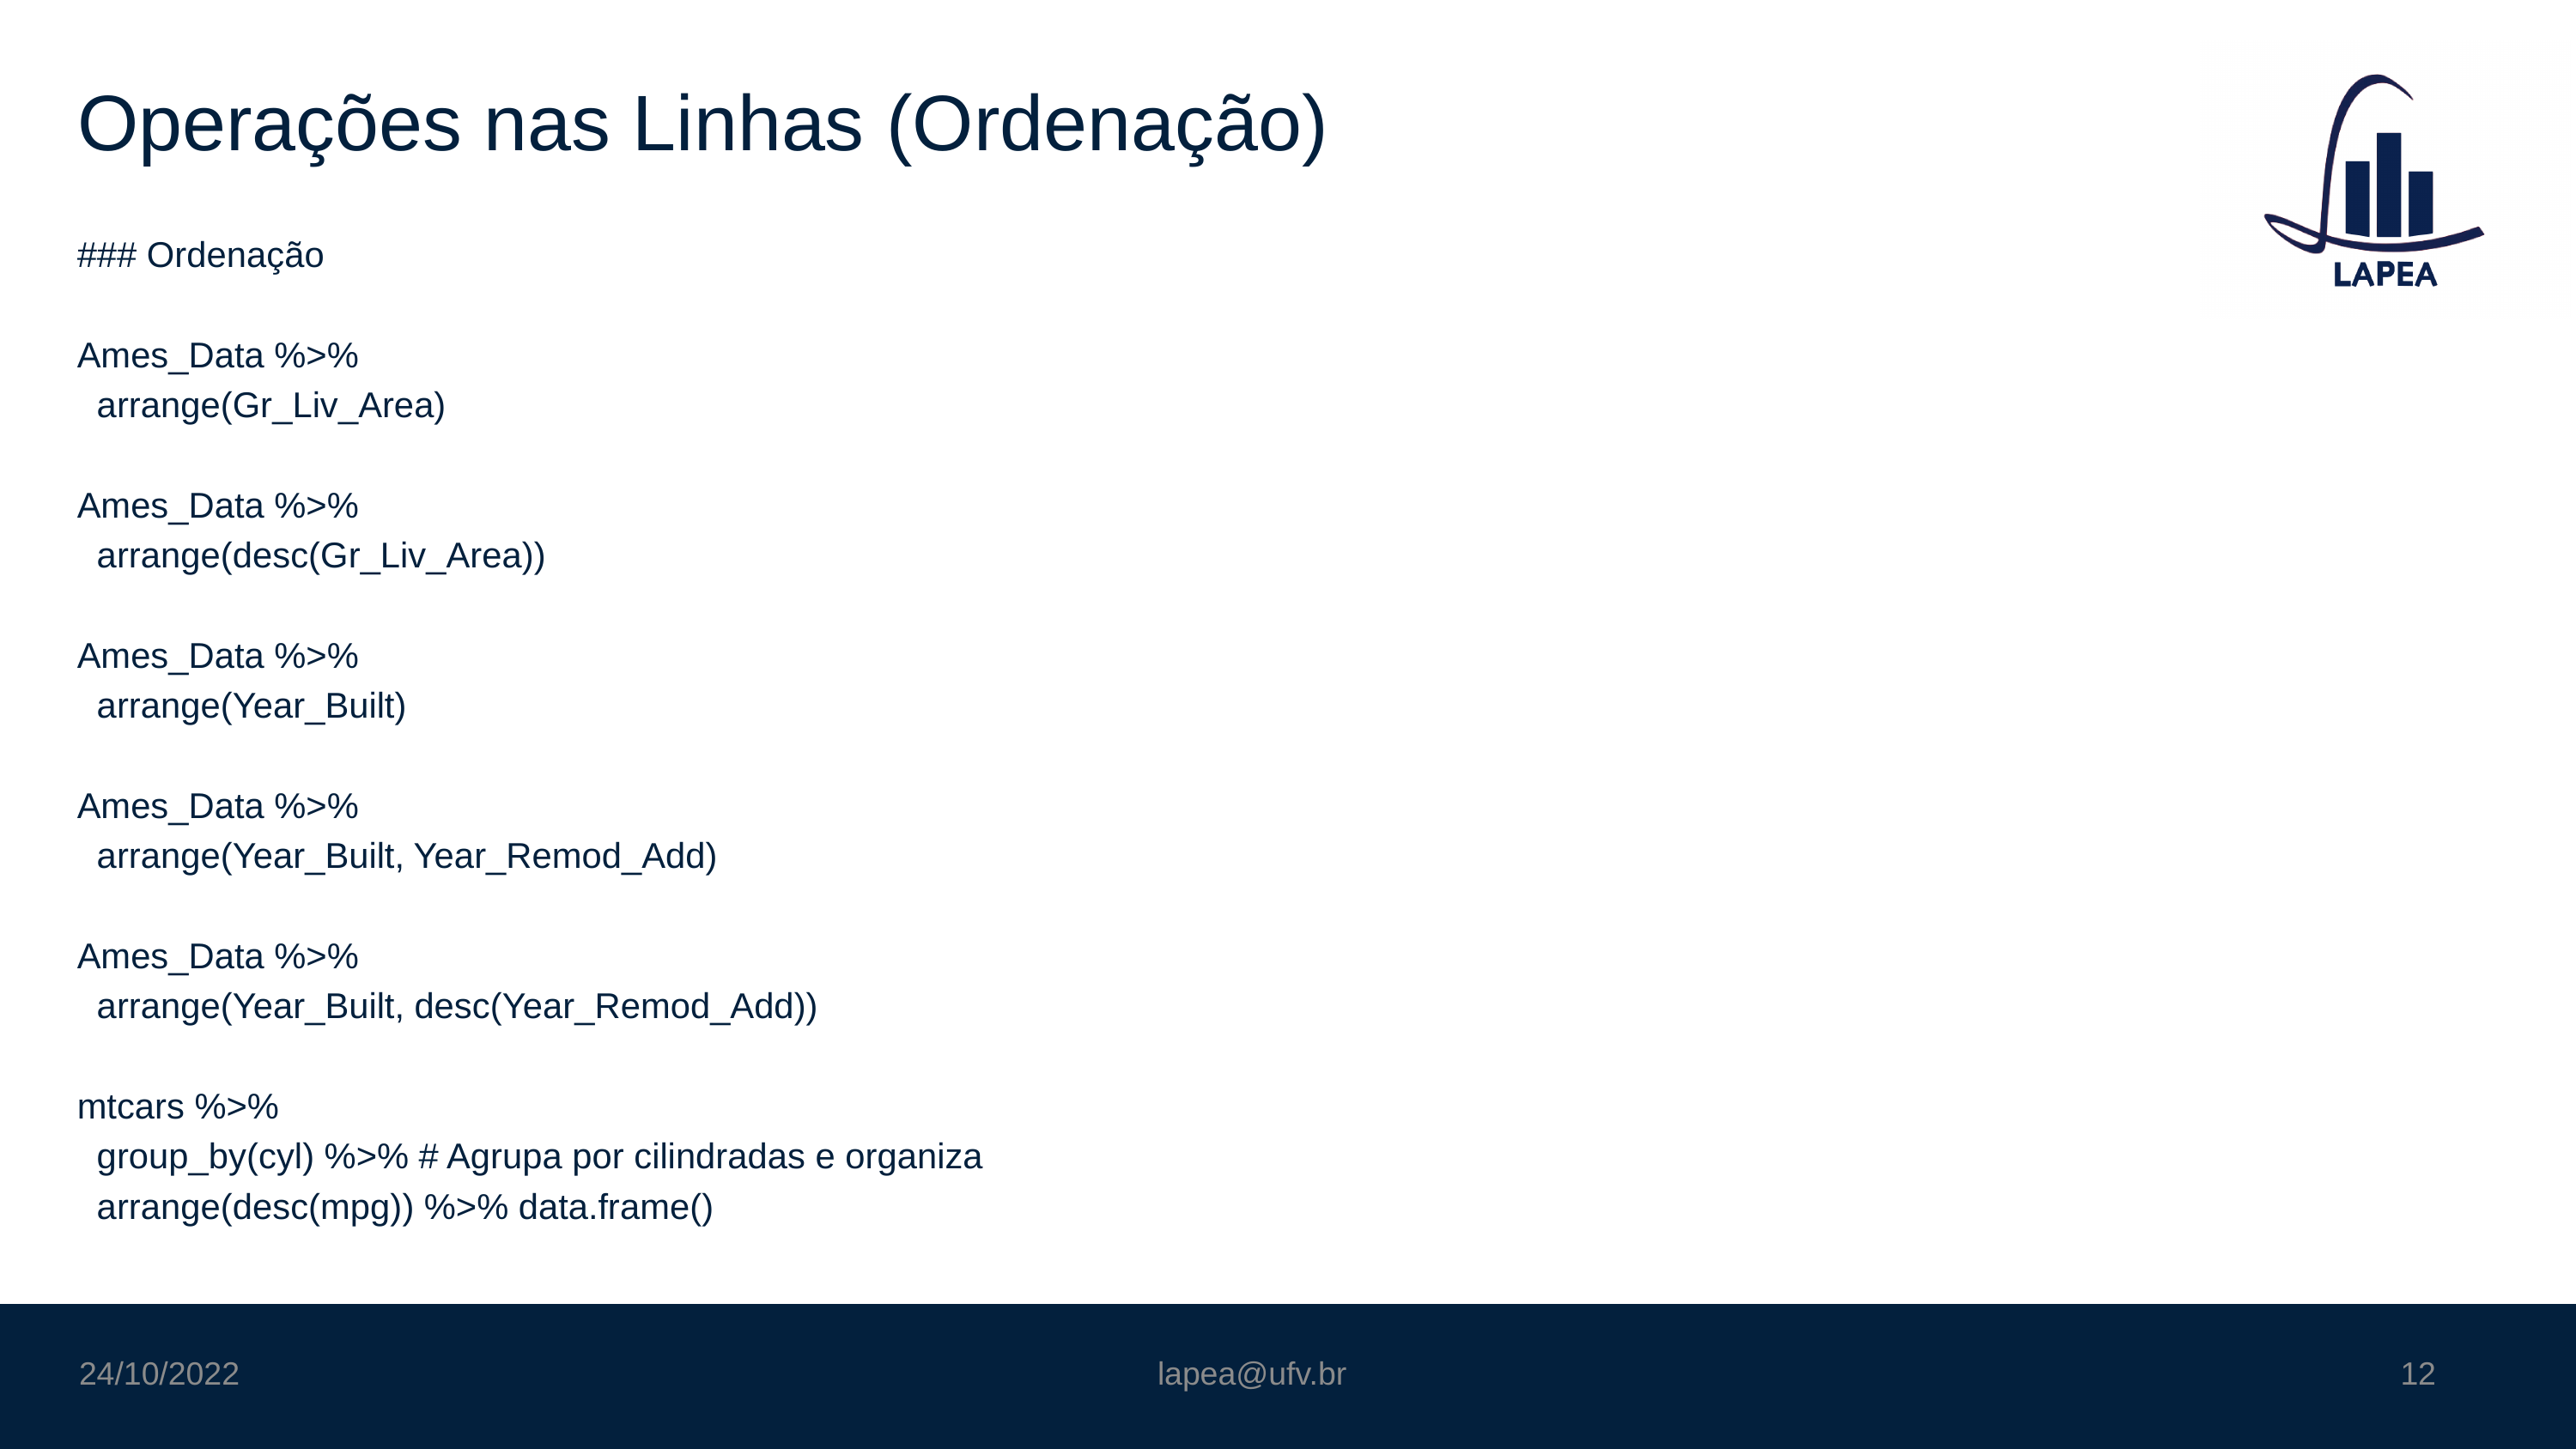

# Operações nas Linhas (Ordenação)
### Ordenação

Ames_Data %>%
  arrange(Gr_Liv_Area)

Ames_Data %>%
  arrange(desc(Gr_Liv_Area))

Ames_Data %>%
  arrange(Year_Built)

Ames_Data %>%
  arrange(Year_Built, Year_Remod_Add)

Ames_Data %>%
  arrange(Year_Built, desc(Year_Remod_Add))

mtcars %>%
  group_by(cyl) %>% # Agrupa por cilindradas e organiza
  arrange(desc(mpg)) %>% data.frame()
24/10/2022
lapea@ufv.br
12